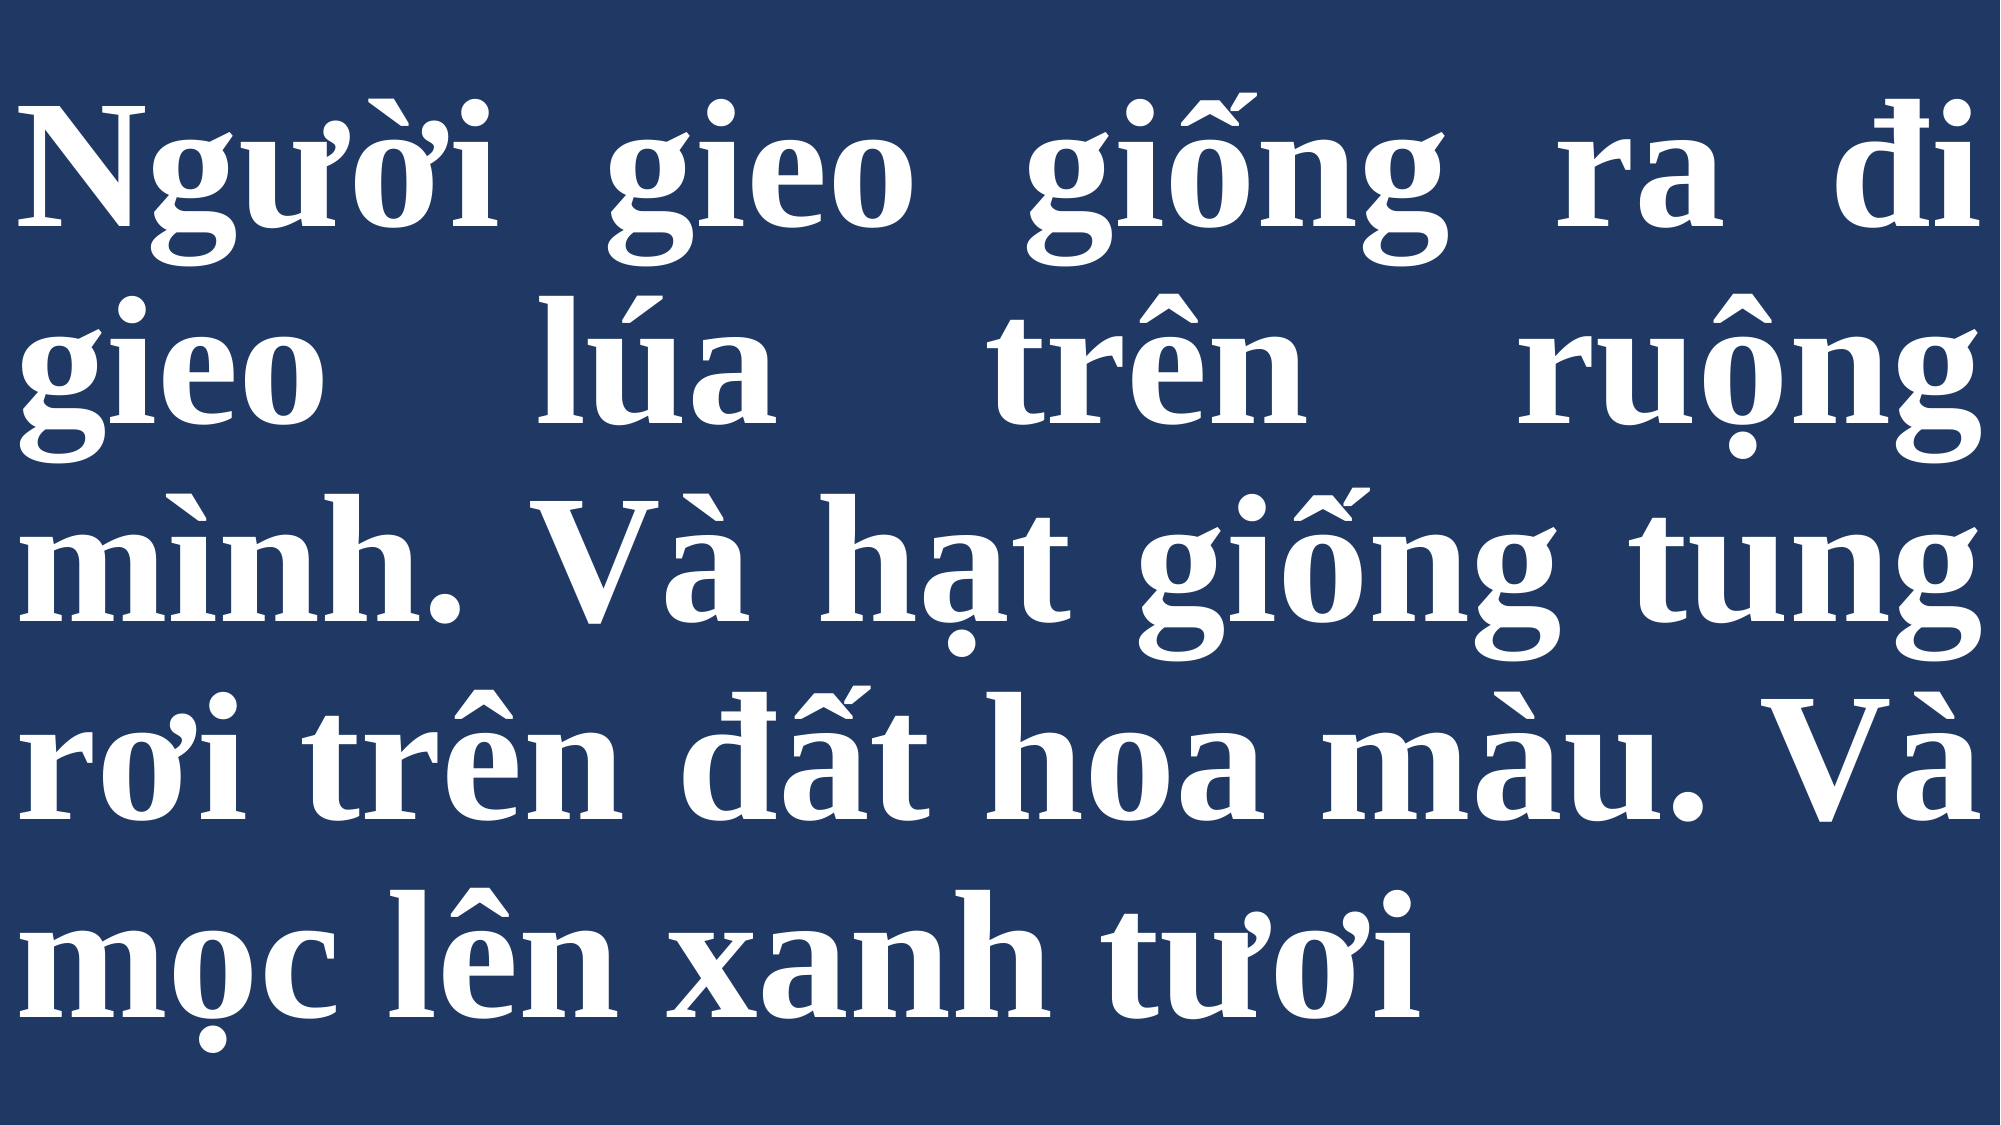

# Người gieo giống ra đi gieo lúa trên ruộng mình. Và hạt giống tung rơi trên đất hoa màu. Và mọc lên xanh tươi